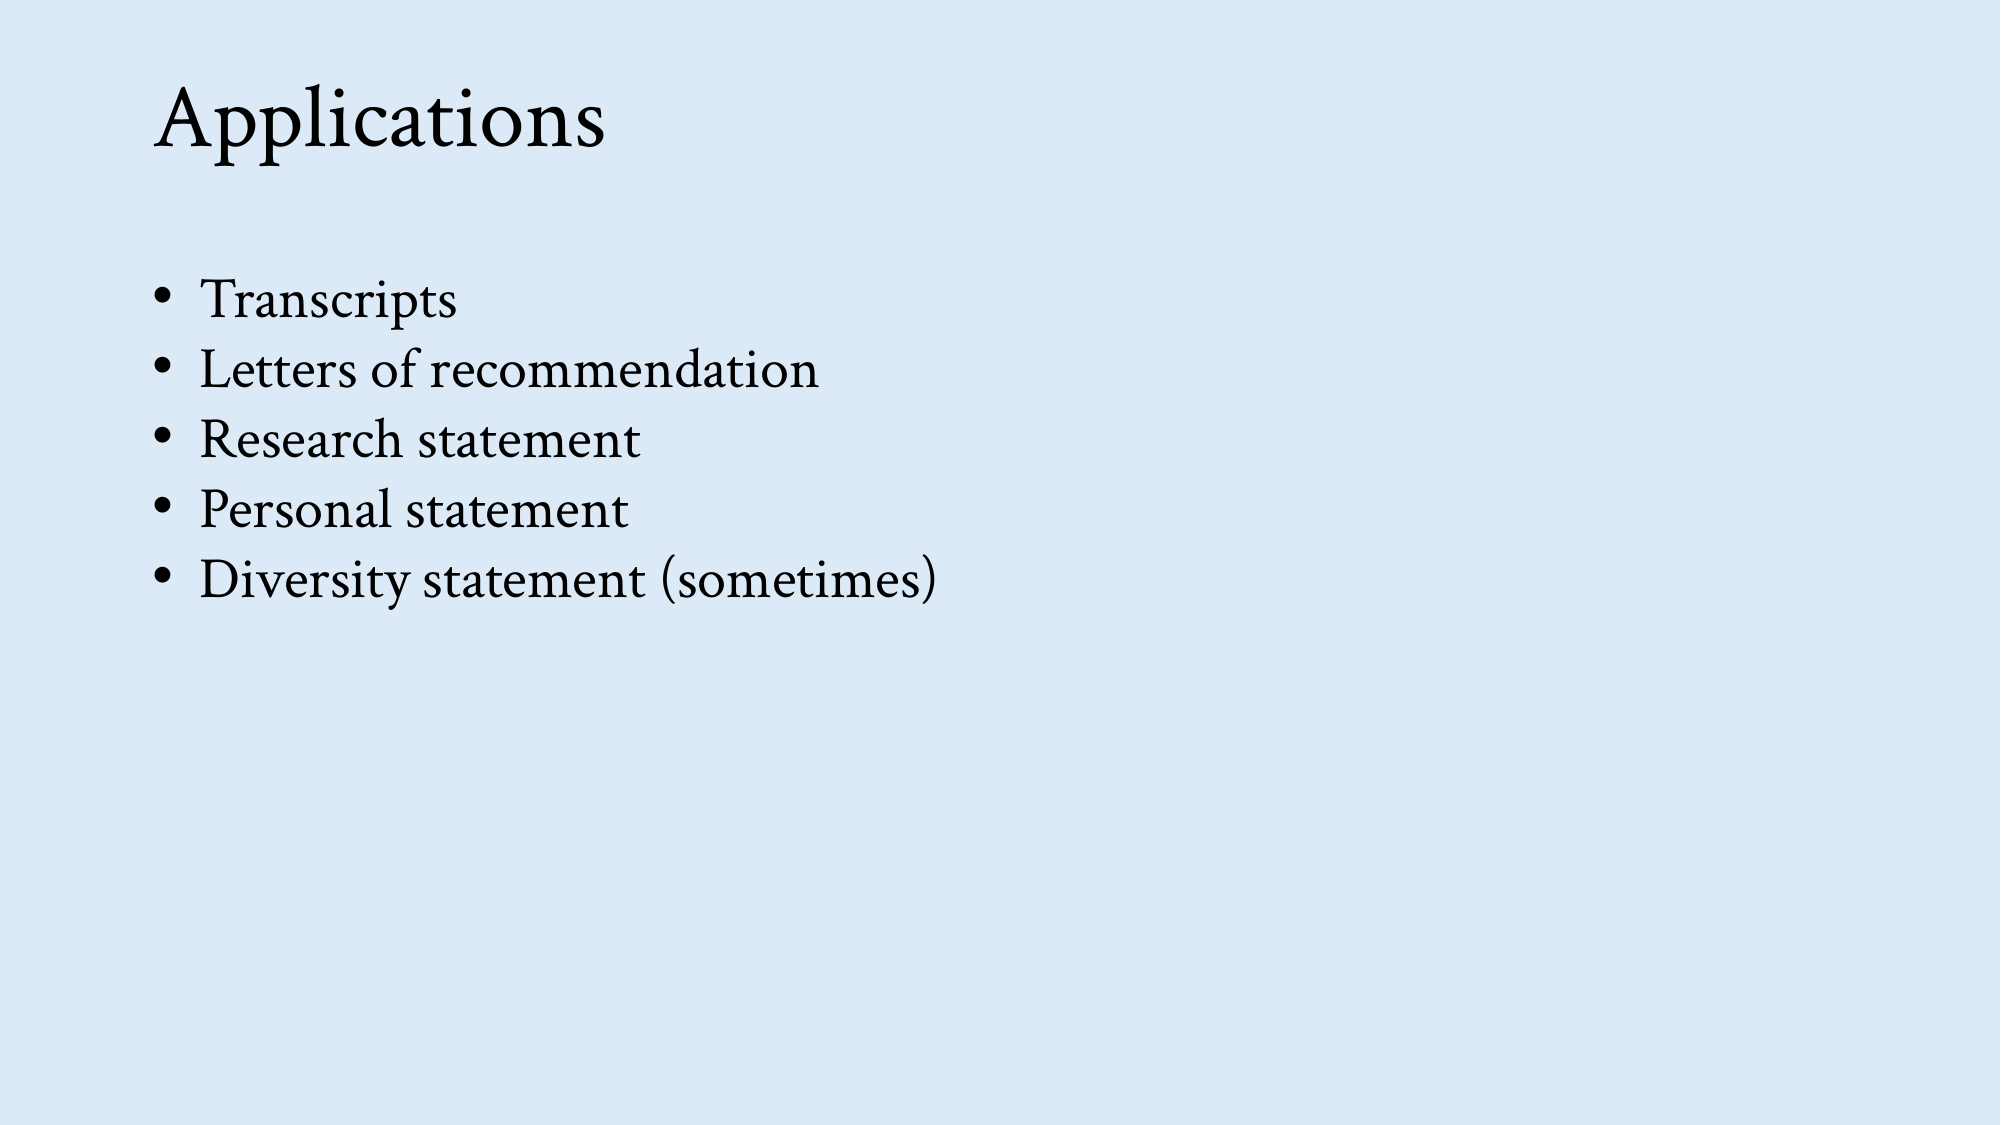

Applications
Transcripts
Letters of recommendation
Research statement
Personal statement
Diversity statement (sometimes)